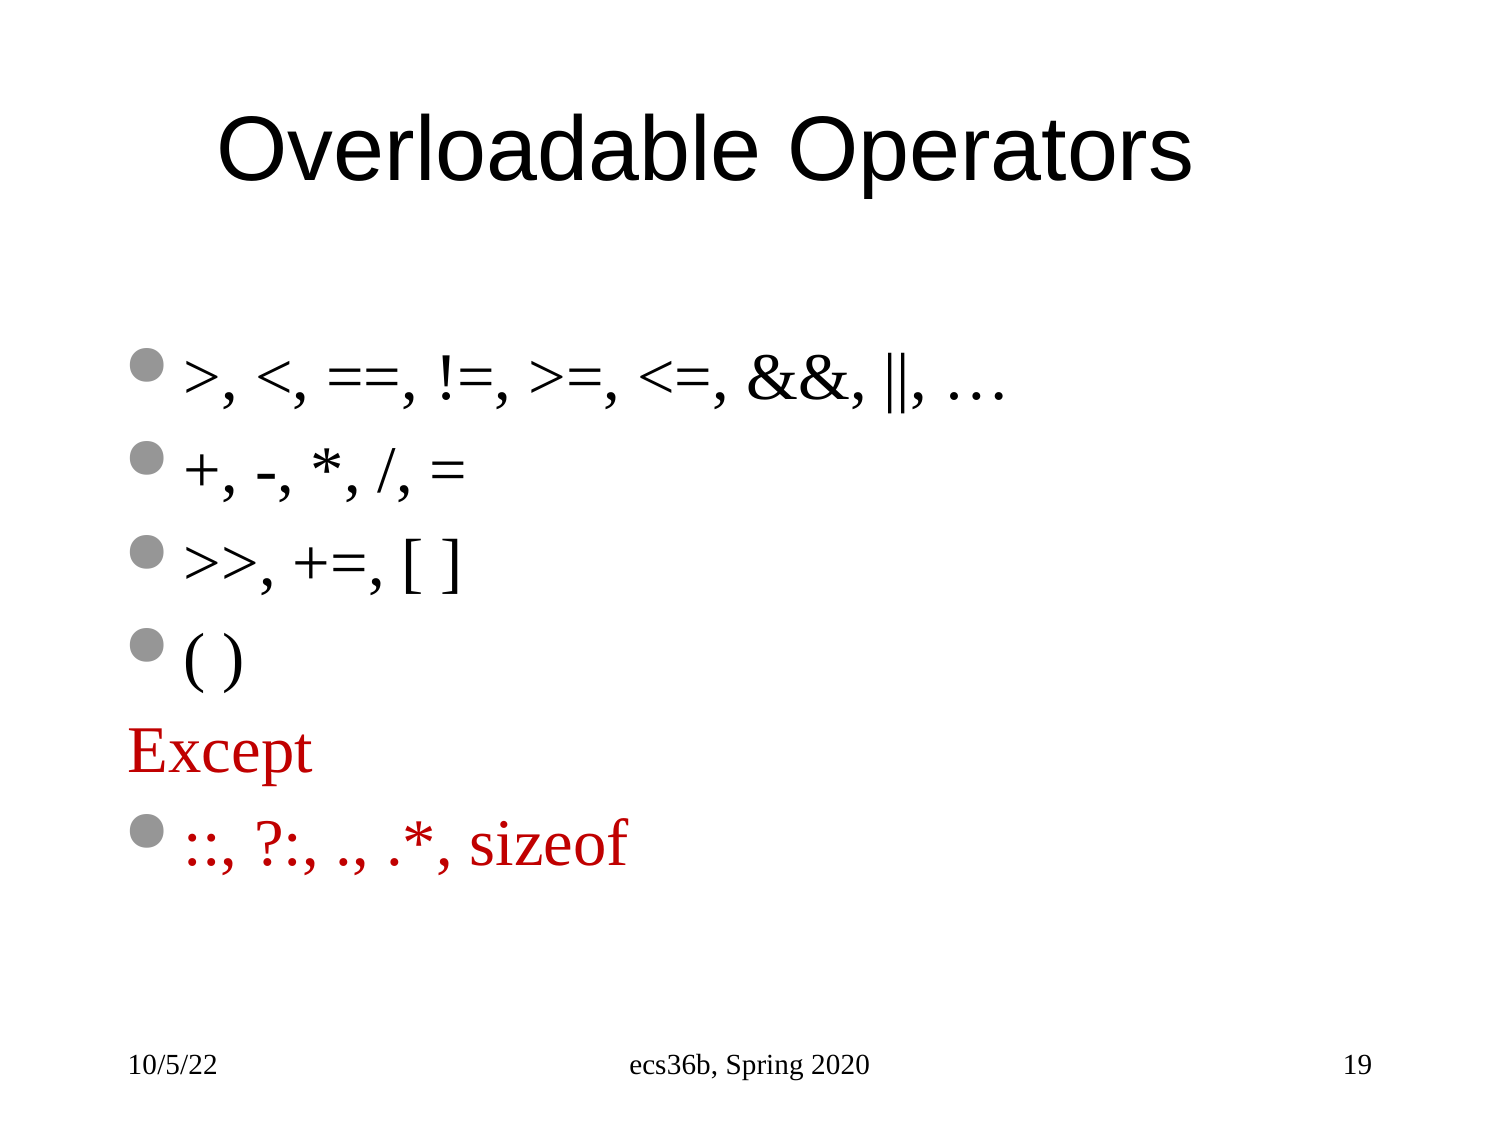

# Overloadable Operators
>, <, ==, !=, >=, <=, &&, ||, …
+, -, *, /, =
>>, +=, [ ]
( )
Except
::, ?:, ., .*, sizeof

10/5/22
ecs36b, Spring 2020
19